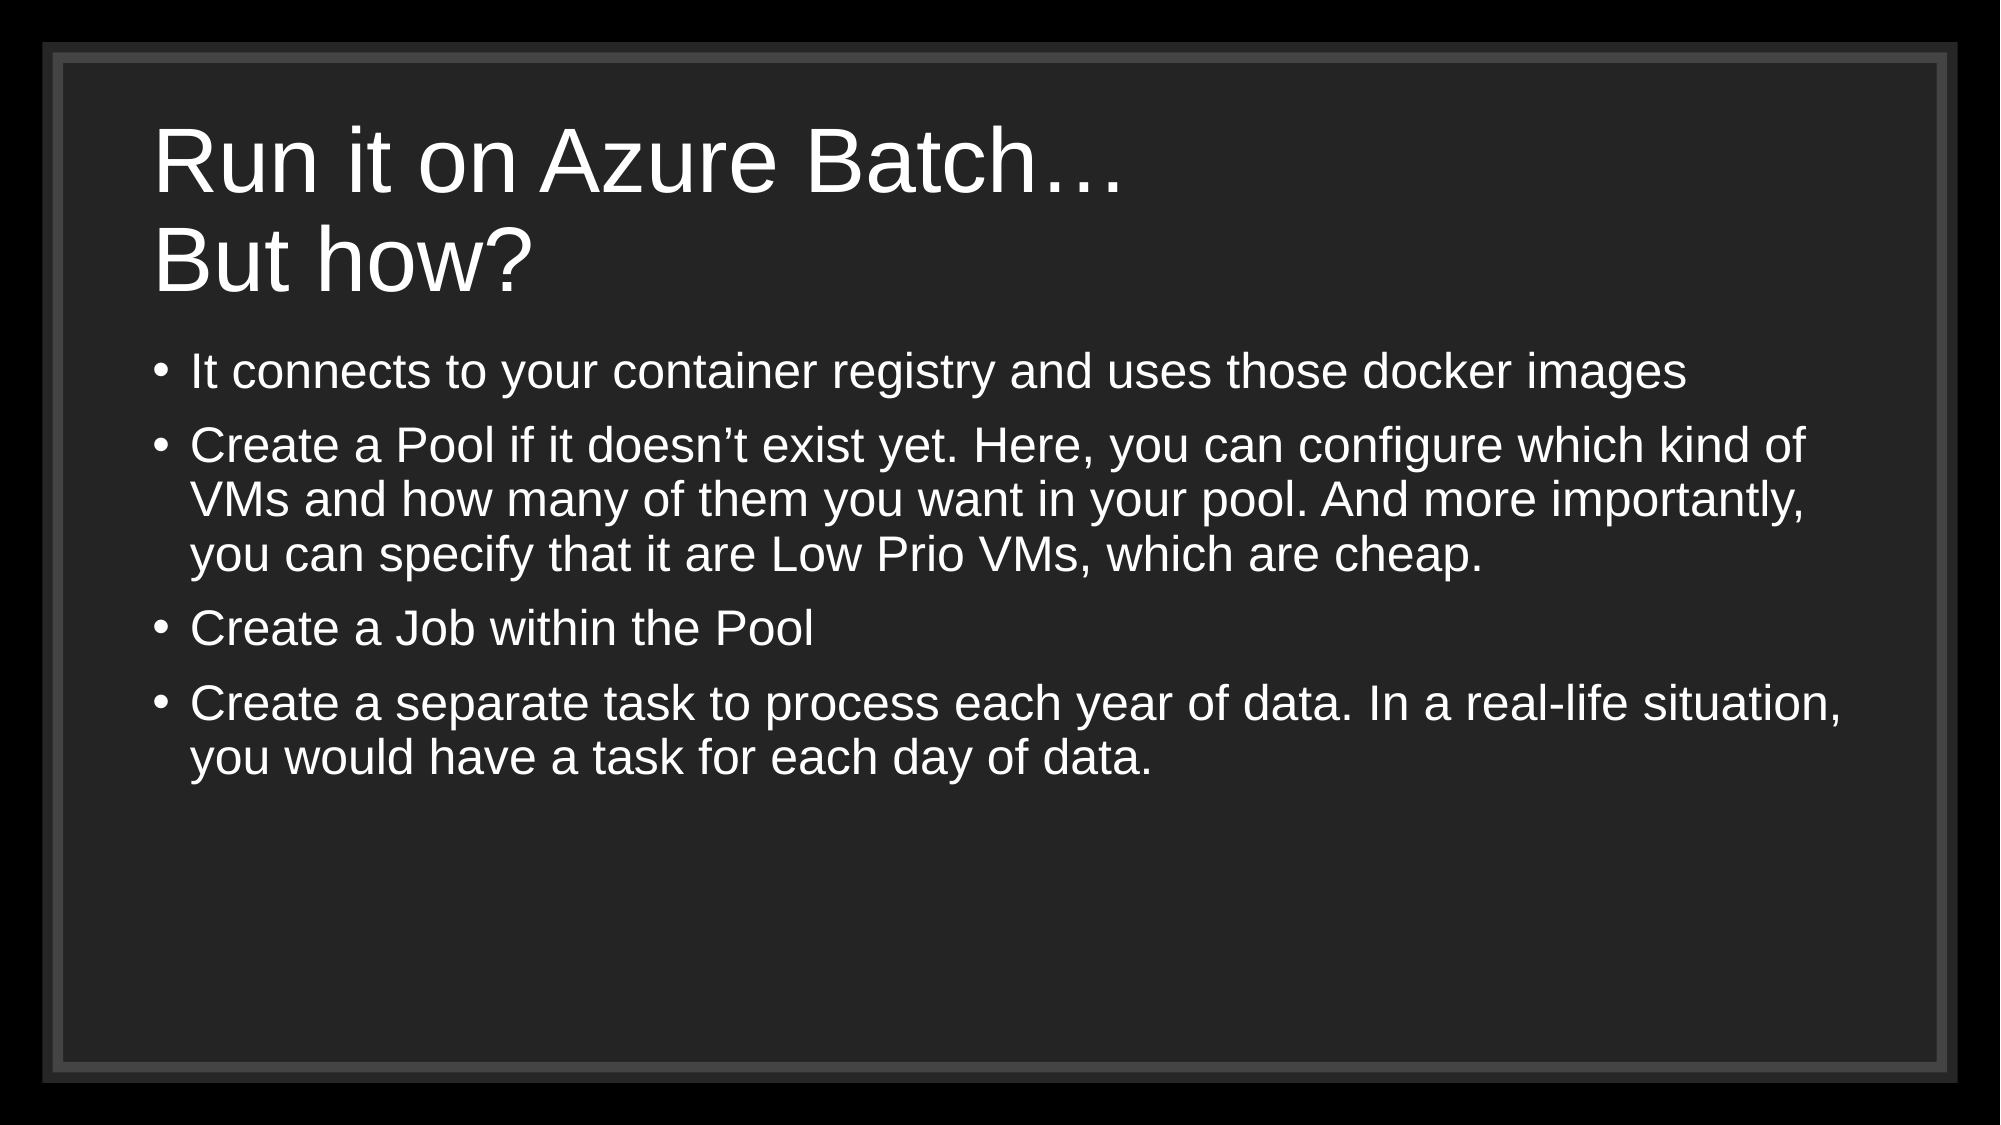

# Run it on Azure Batch… But how?
It connects to your container registry and uses those docker images
Create a Pool if it doesn’t exist yet. Here, you can configure which kind of VMs and how many of them you want in your pool. And more importantly, you can specify that it are Low Prio VMs, which are cheap.
Create a Job within the Pool
Create a separate task to process each year of data. In a real-life situation, you would have a task for each day of data.